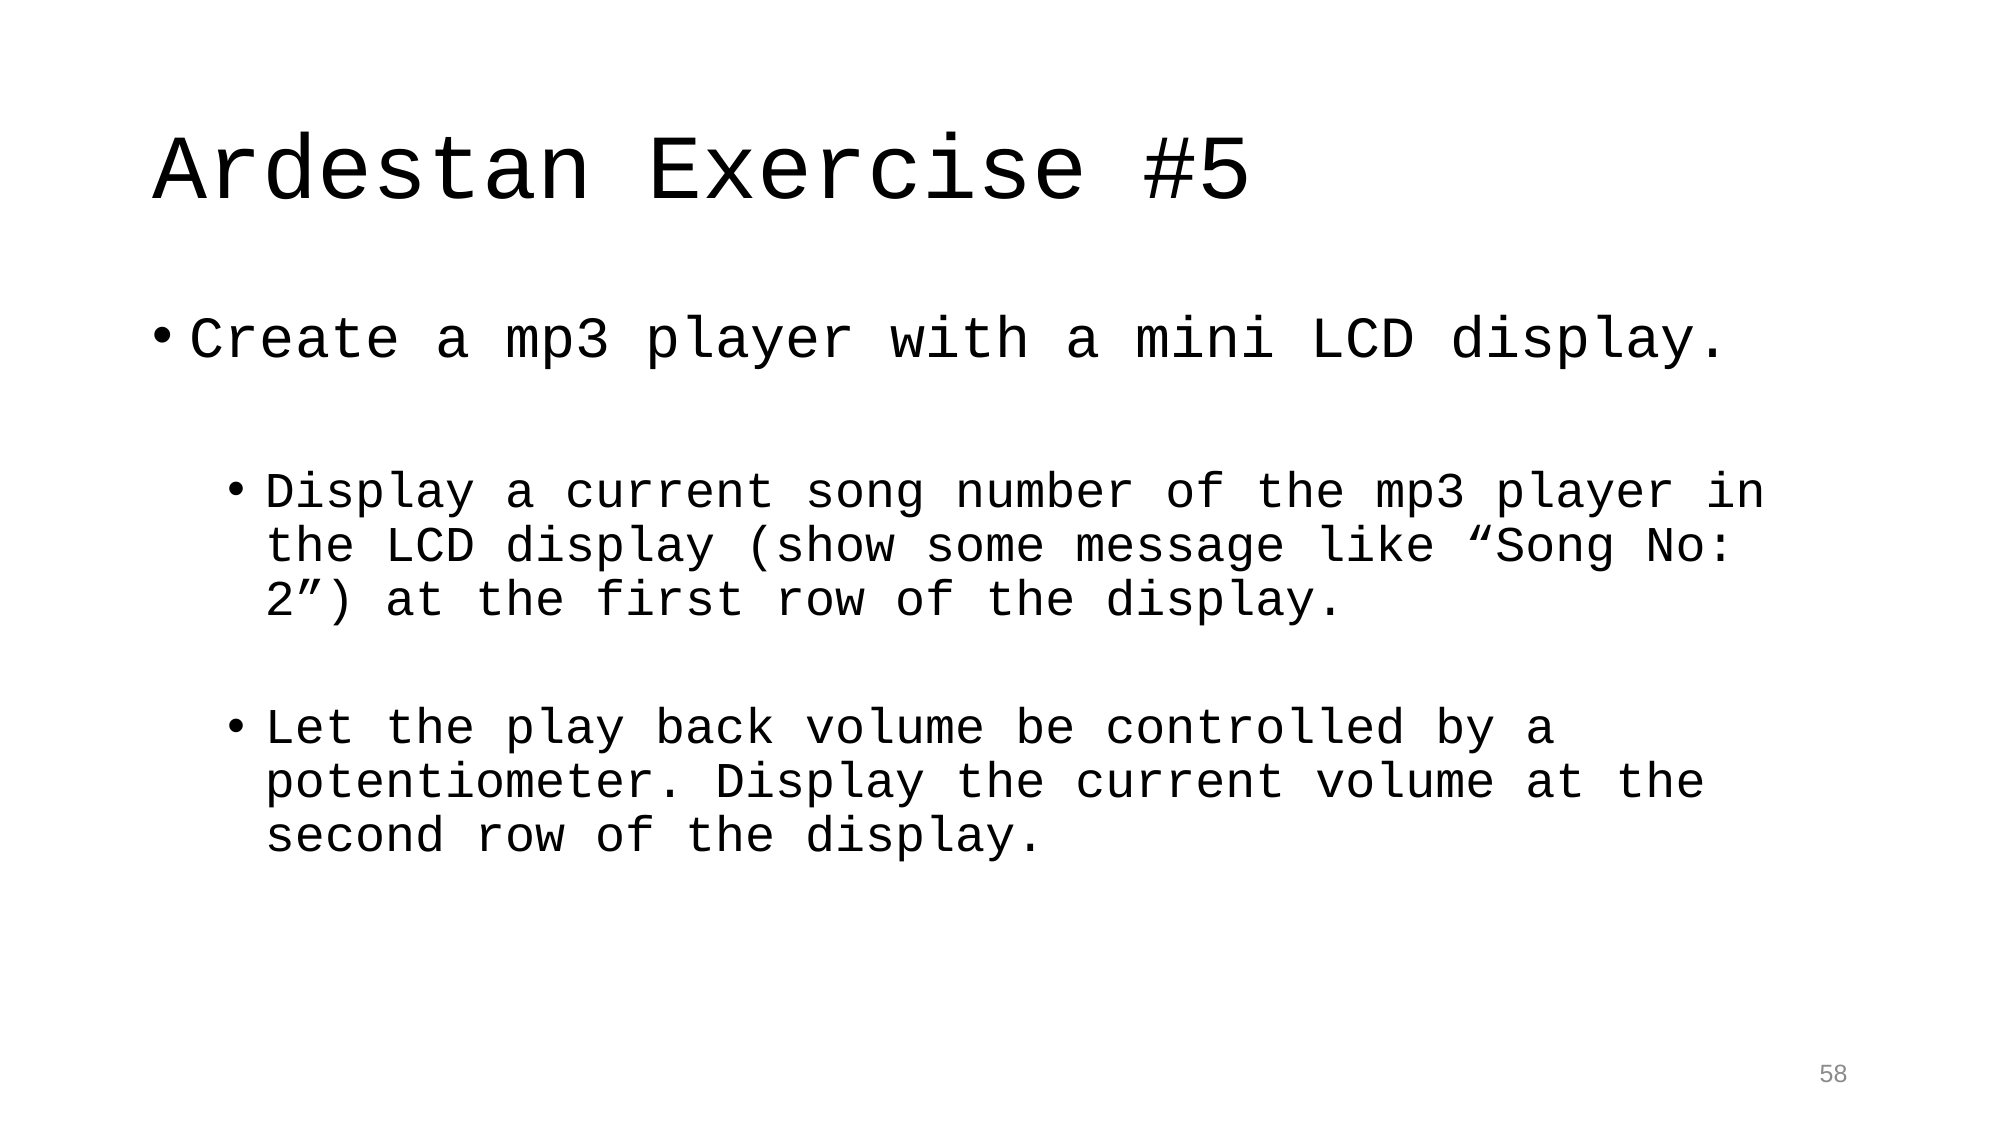

# Ardestan Exercise #5
Create a mp3 player with a mini LCD display.

Display a current song number of the mp3 player in the LCD display (show some message like “Song No: 2”) at the first row of the display.

Let the play back volume be controlled by a potentiometer. Display the current volume at the second row of the display.

58